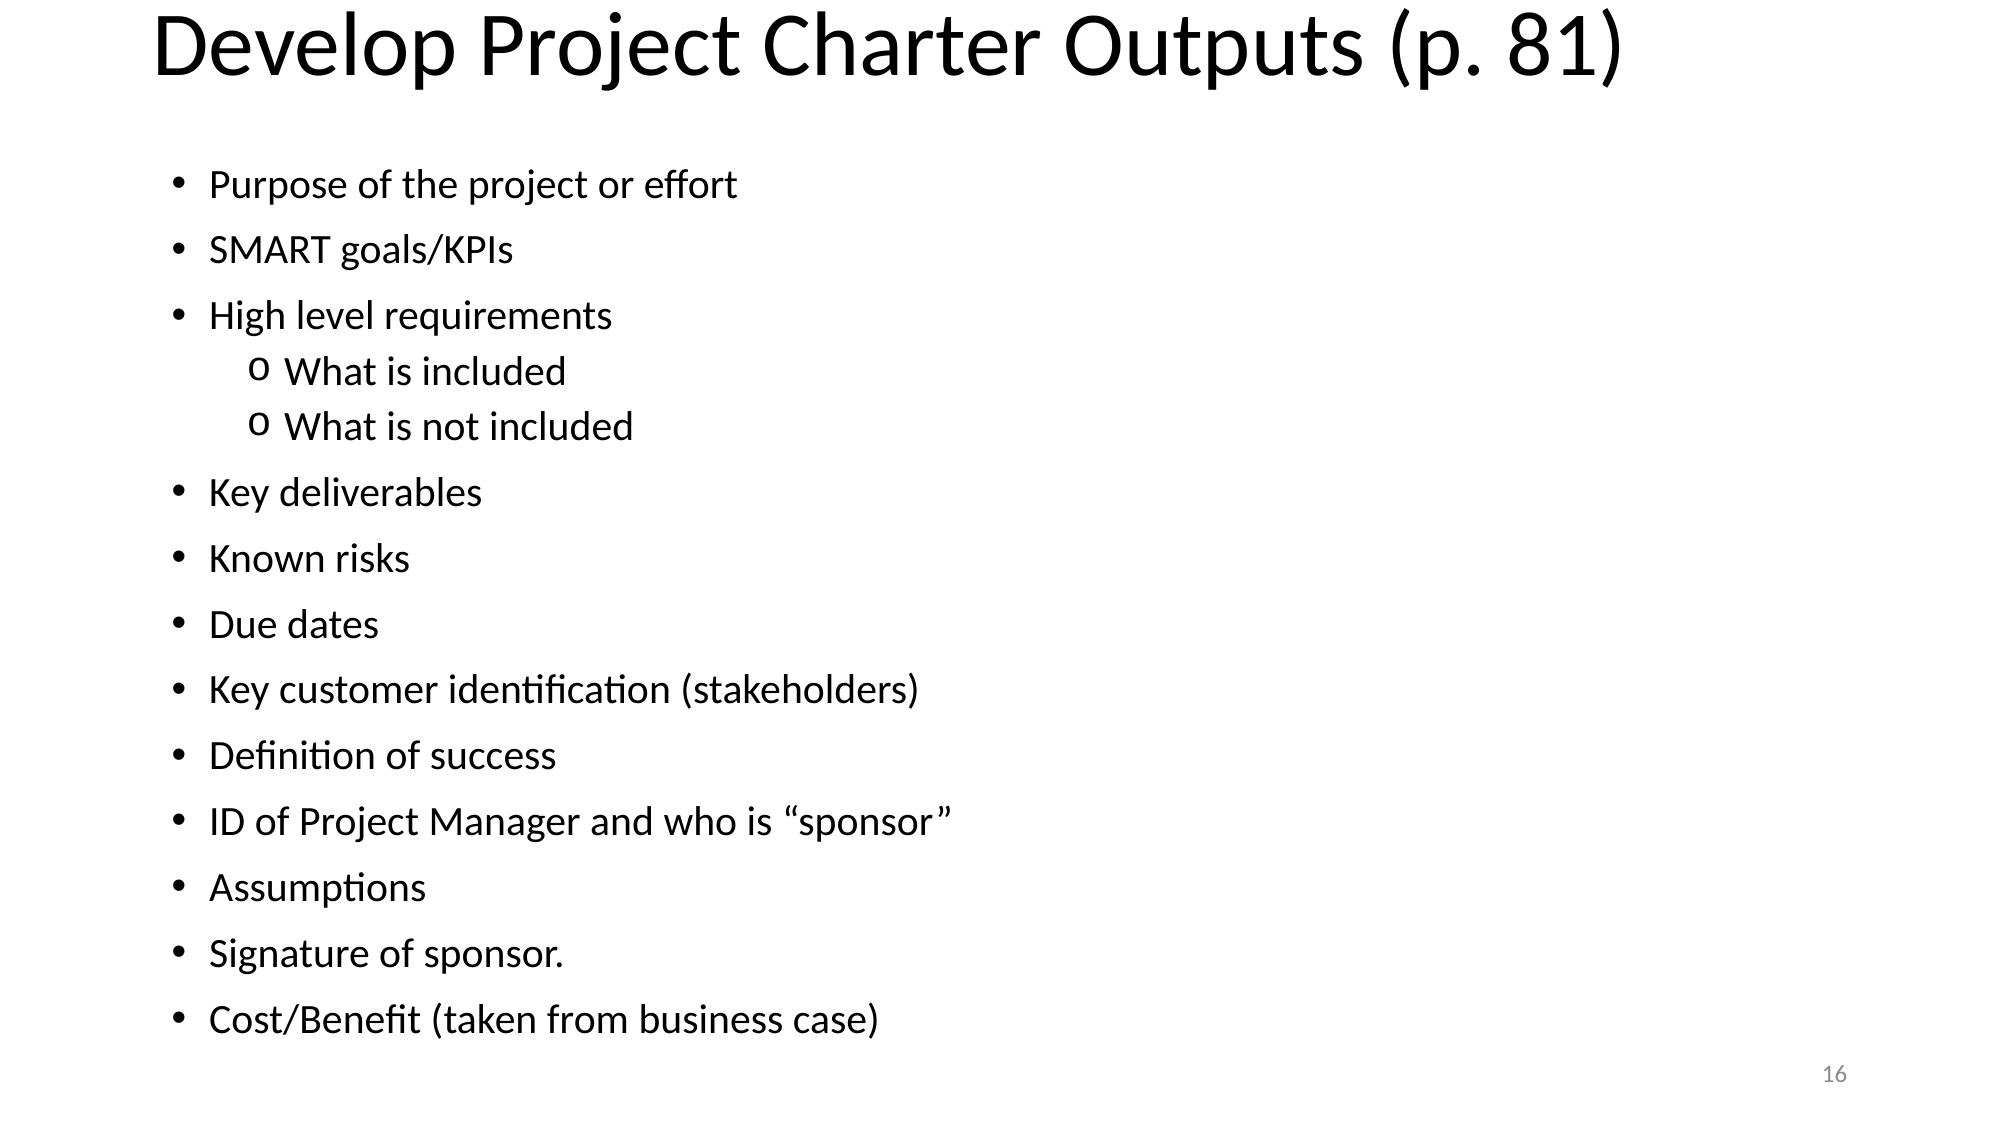

# Develop Project Charter Outputs (p. 81)
Purpose of the project or effort
SMART goals/KPIs
High level requirements
What is included
What is not included
Key deliverables
Known risks
Due dates
Key customer identification (stakeholders)
Definition of success
ID of Project Manager and who is “sponsor”
Assumptions
Signature of sponsor.
Cost/Benefit (taken from business case)
16